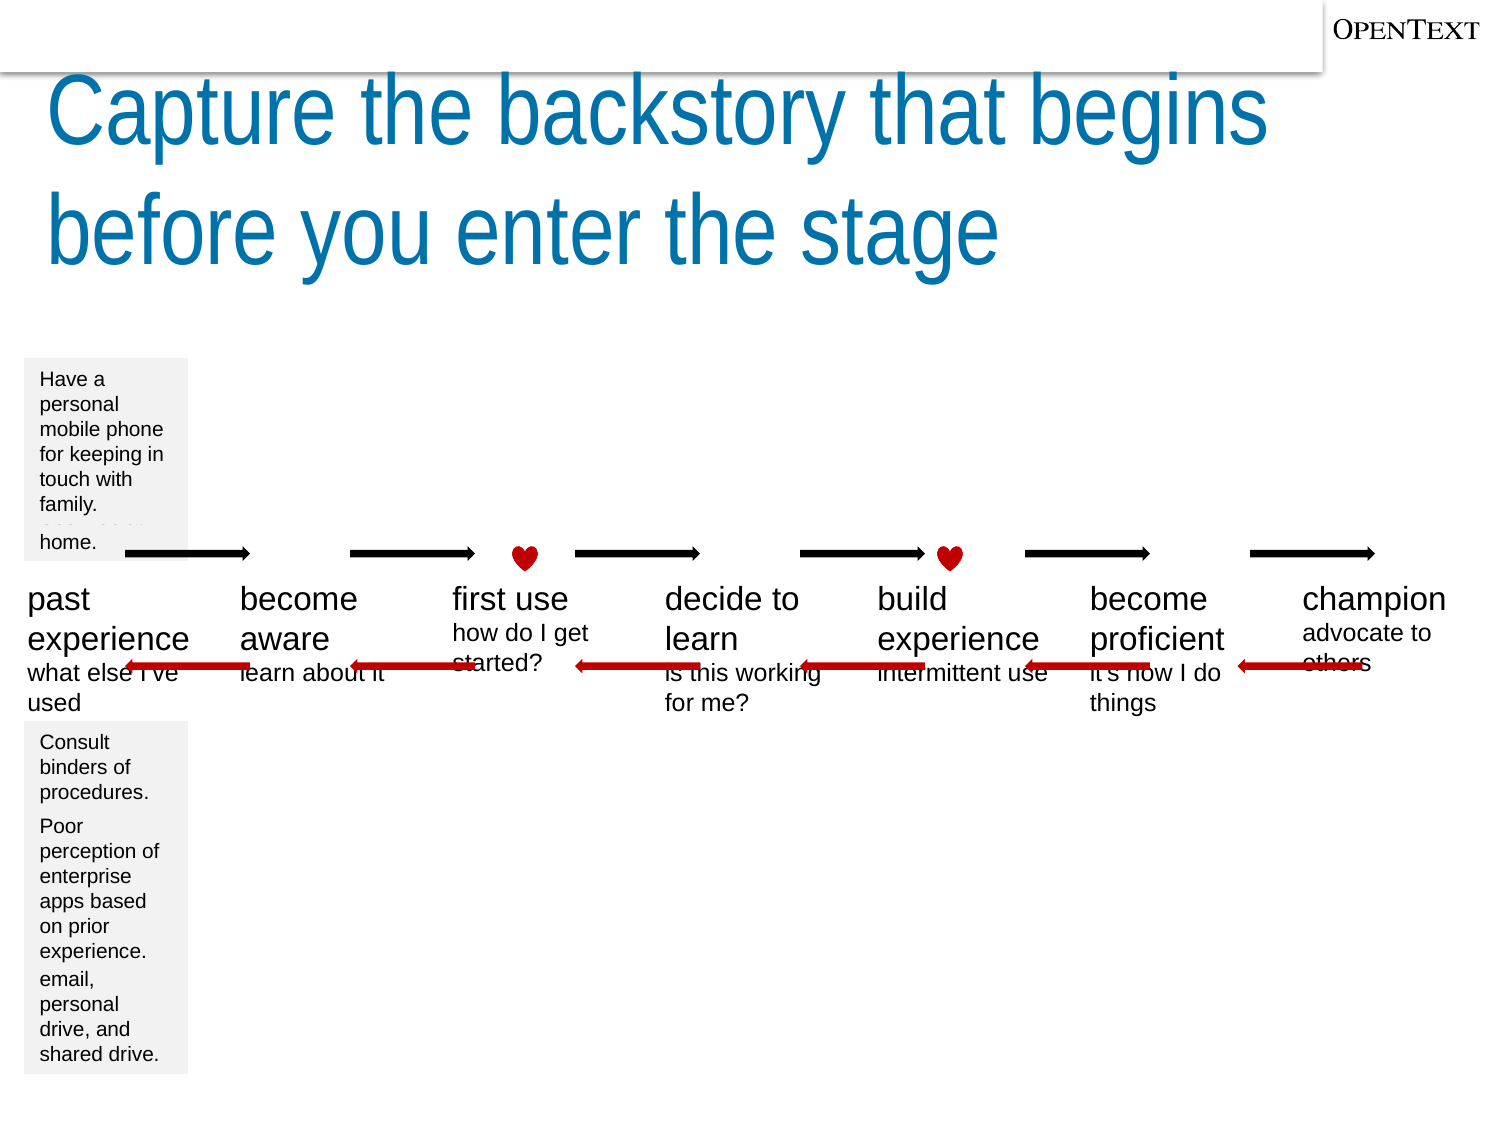

# Capture the backstory that begins before you enter the stage
Have a personal mobile phone for keeping in touch with family.
Use web at home.

past experience
what else I’ve used
become aware
learn about it
first use
how do I get started?
decide to learn
is this working for me?
build experience
intermittent use
become proficient
it’s how I do things
champion
advocate to others

Consult binders of procedures.
Poor perception of enterprise apps based on prior experience.
Store documents in email, personal drive, and shared drive.